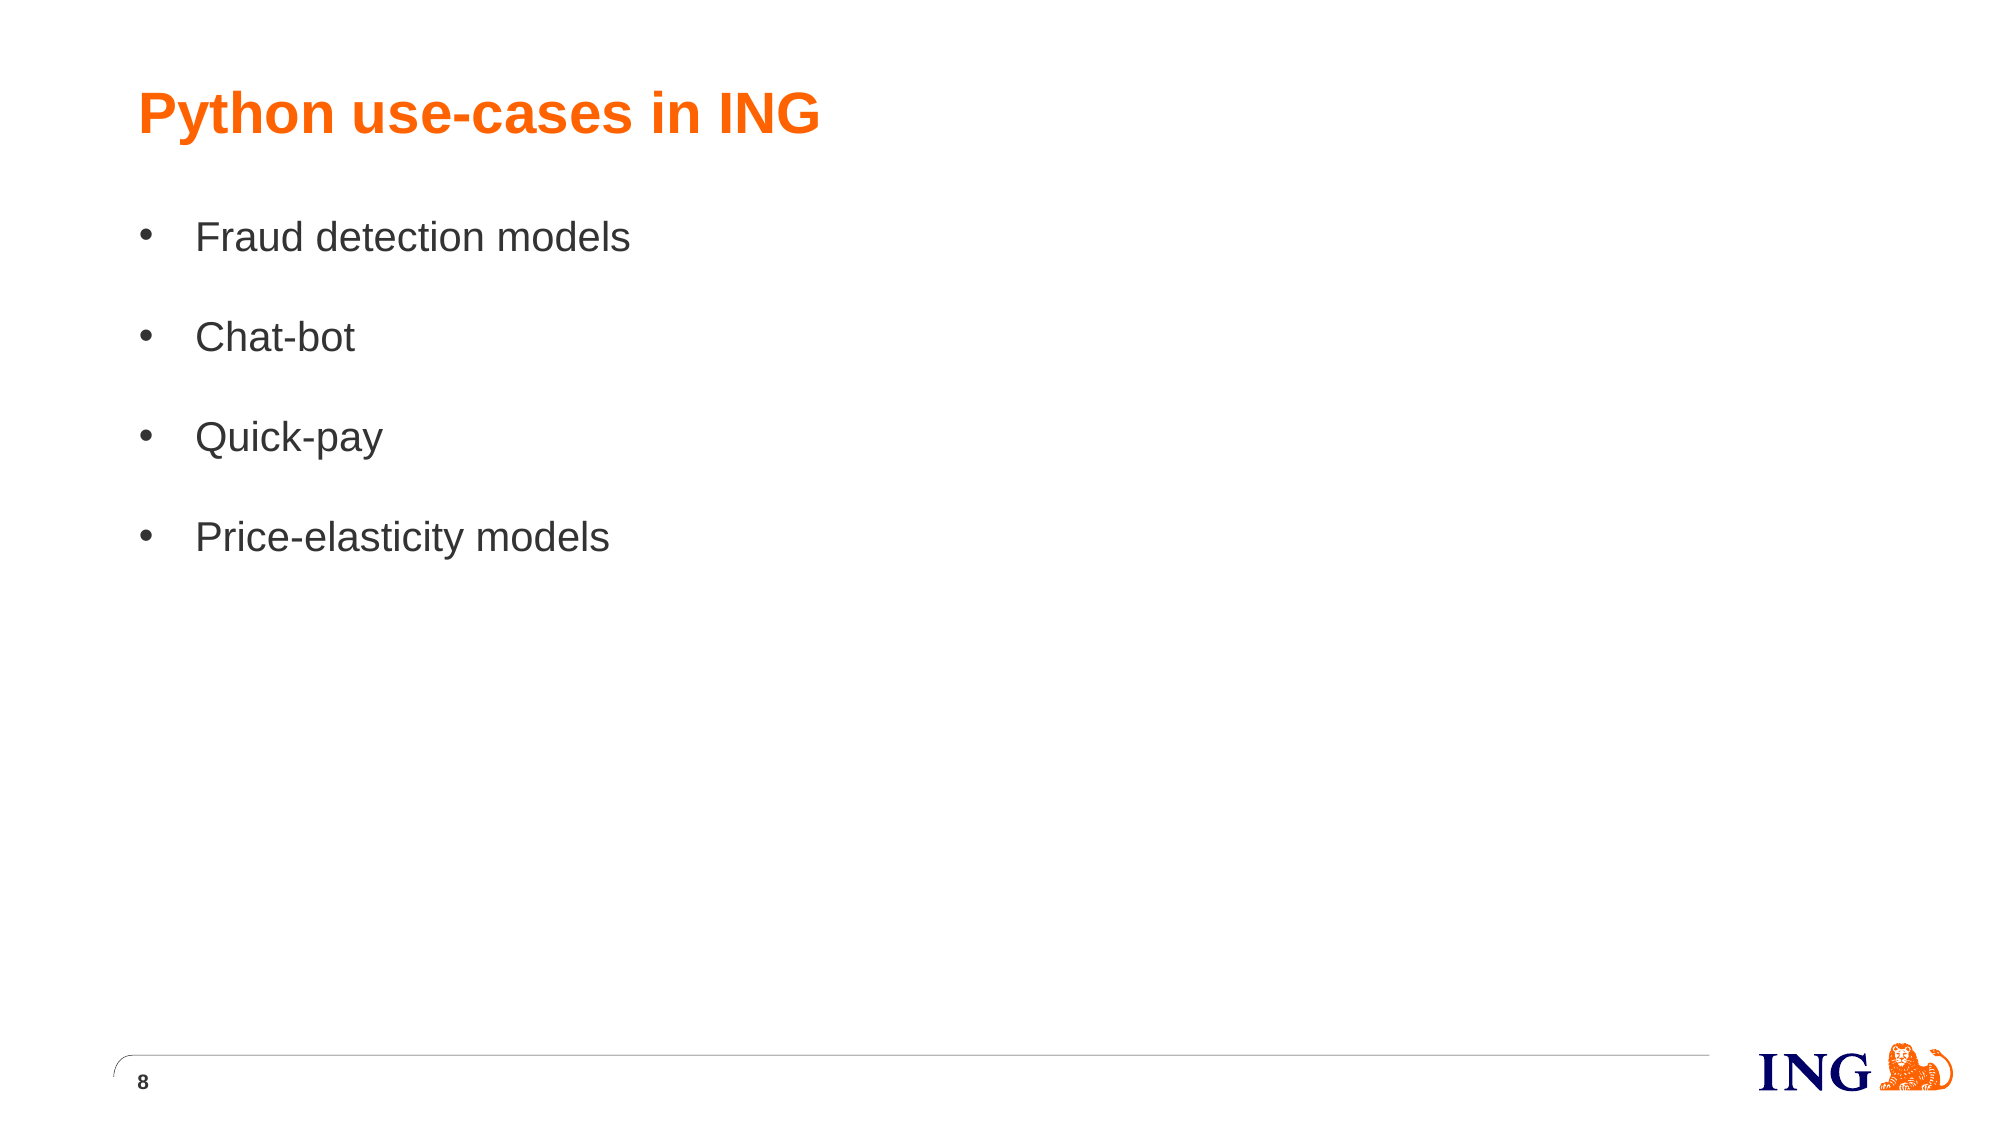

# Python use-cases in ING
Fraud detection models

Chat-bot

Quick-pay

Price-elasticity models
8